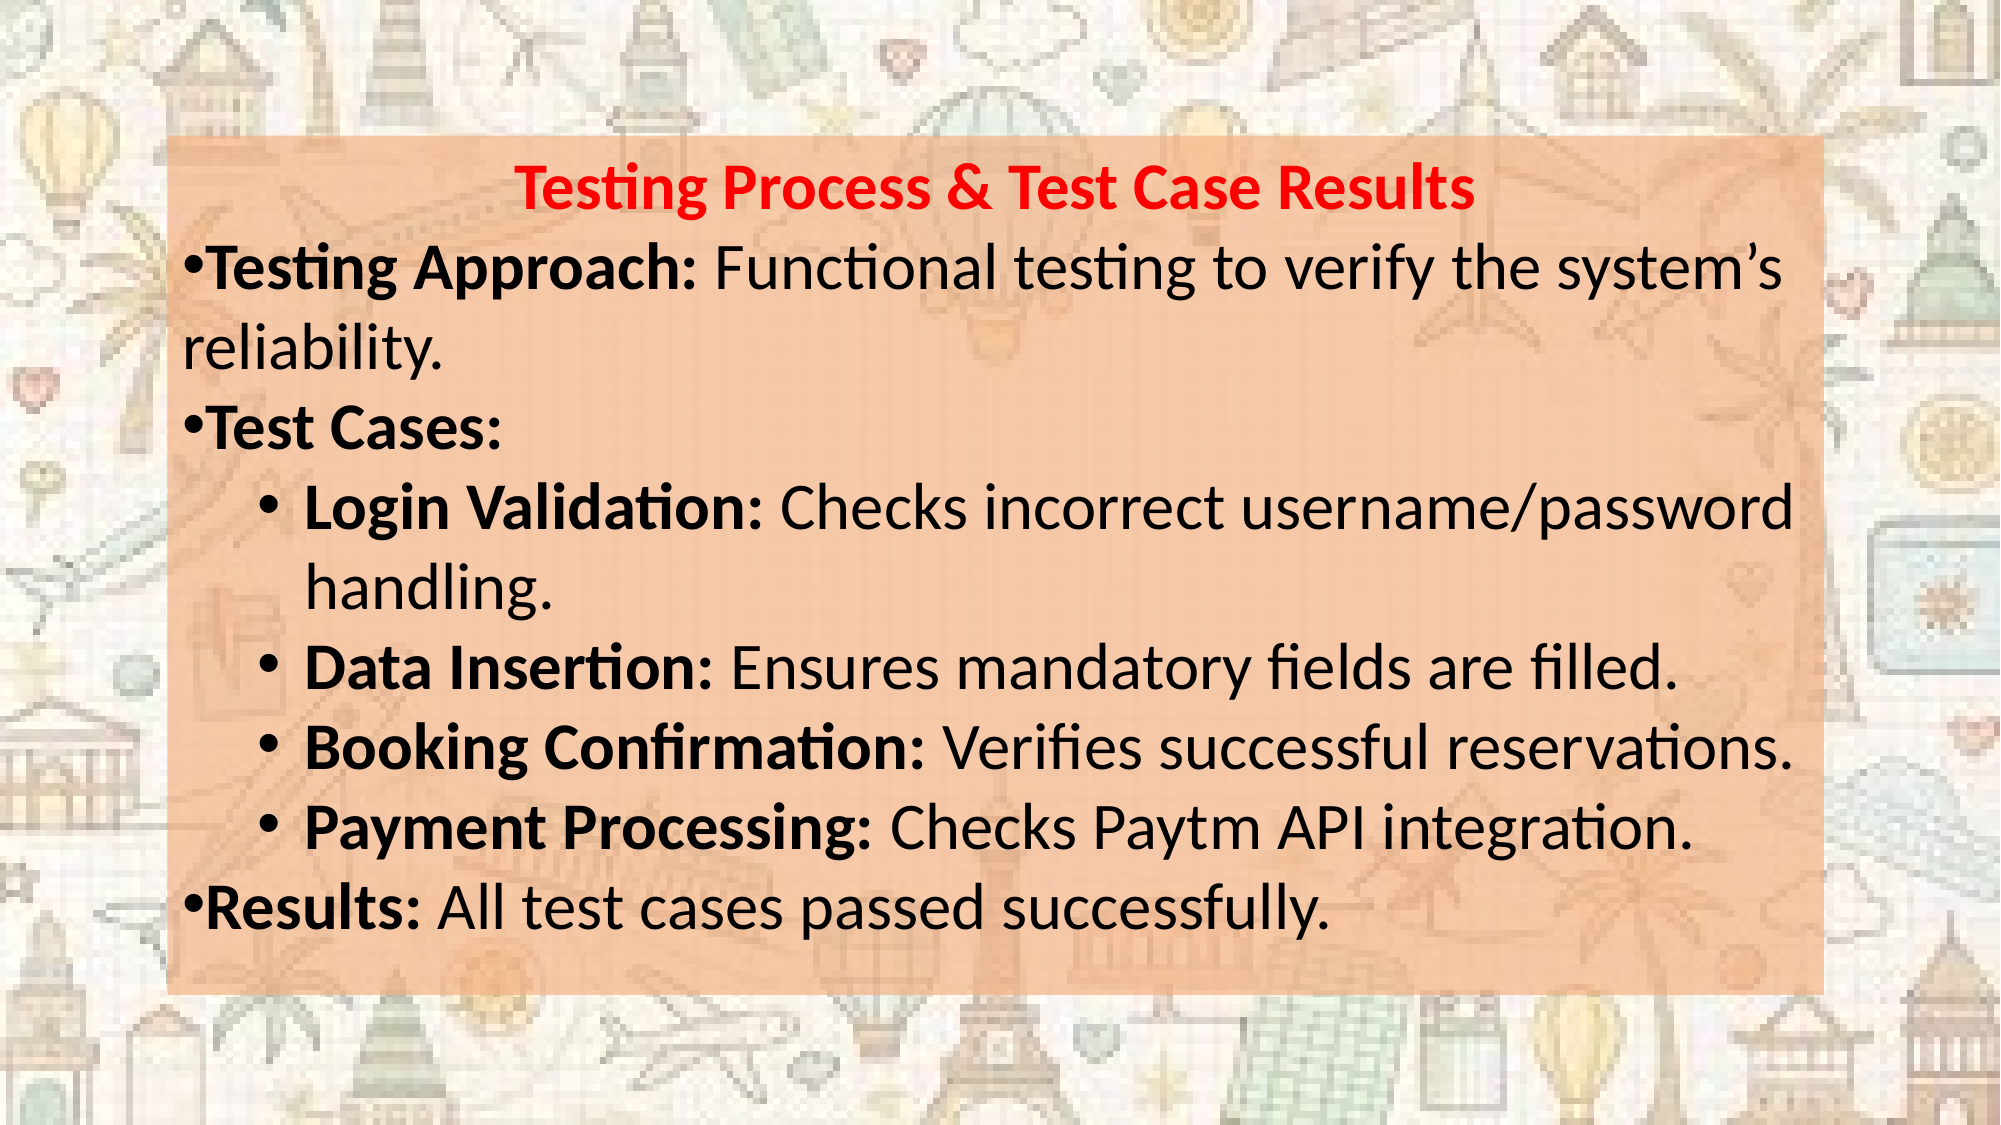

Testing Process & Test Case Results
Testing Approach: Functional testing to verify the system’s reliability.
Test Cases:
Login Validation: Checks incorrect username/password handling.
Data Insertion: Ensures mandatory fields are filled.
Booking Confirmation: Verifies successful reservations.
Payment Processing: Checks Paytm API integration.
Results: All test cases passed successfully.